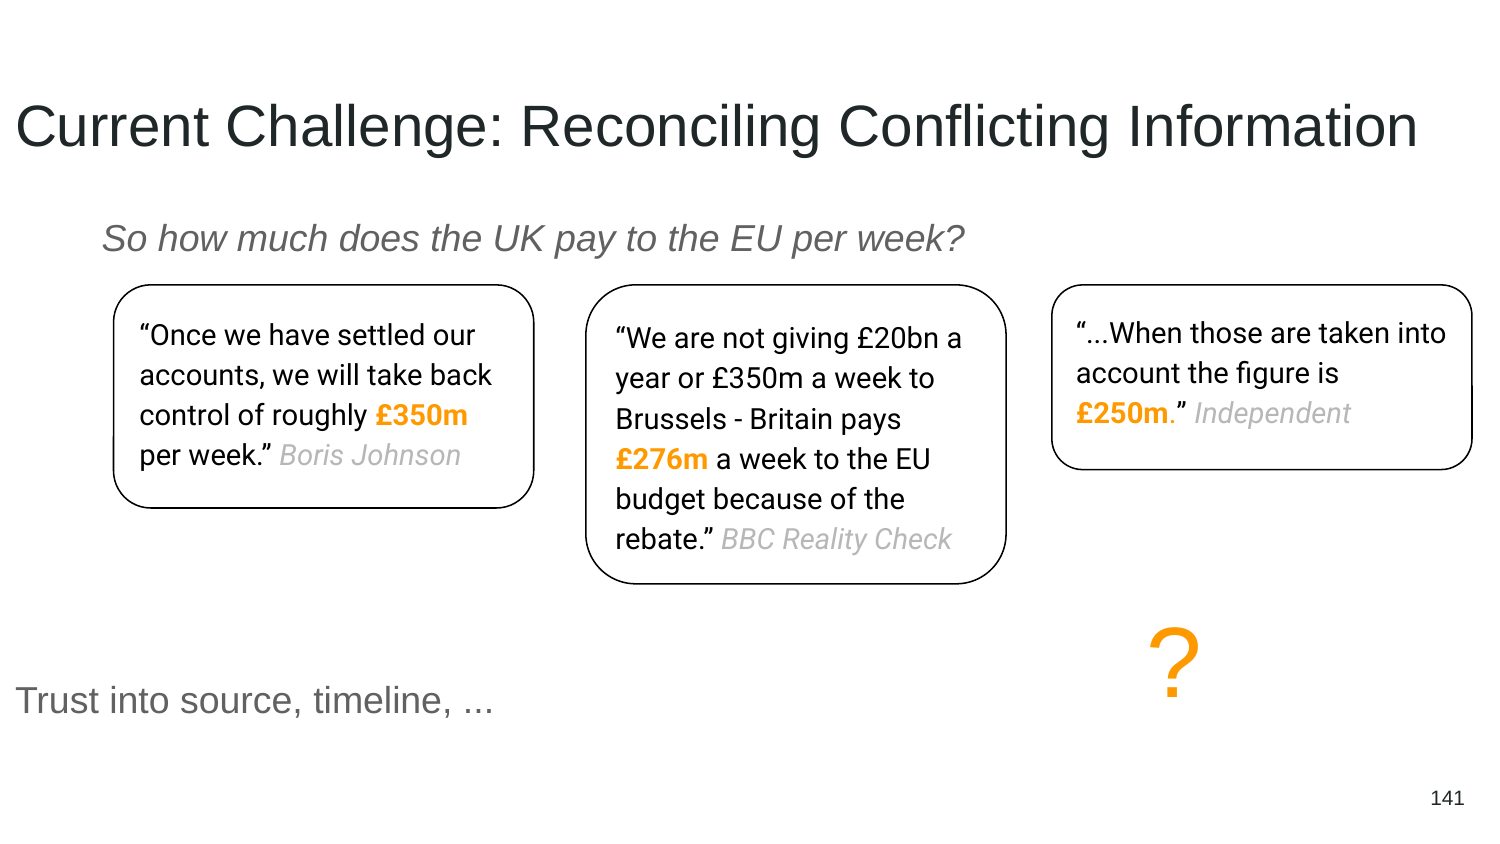

Current Challenge: Reconciling Conflicting Information
So how much does the UK pay to the EU per week?
“Once we have settled our accounts, we will take back control of roughly £350m per week.” Boris Johnson
“We are not giving £20bn a year or £350m a week to Brussels - Britain pays £276m a week to the EU budget because of the rebate.” BBC Reality Check
“...When those are taken into account the figure is £250m.” Independent
?
Trust into source, timeline, ...
141